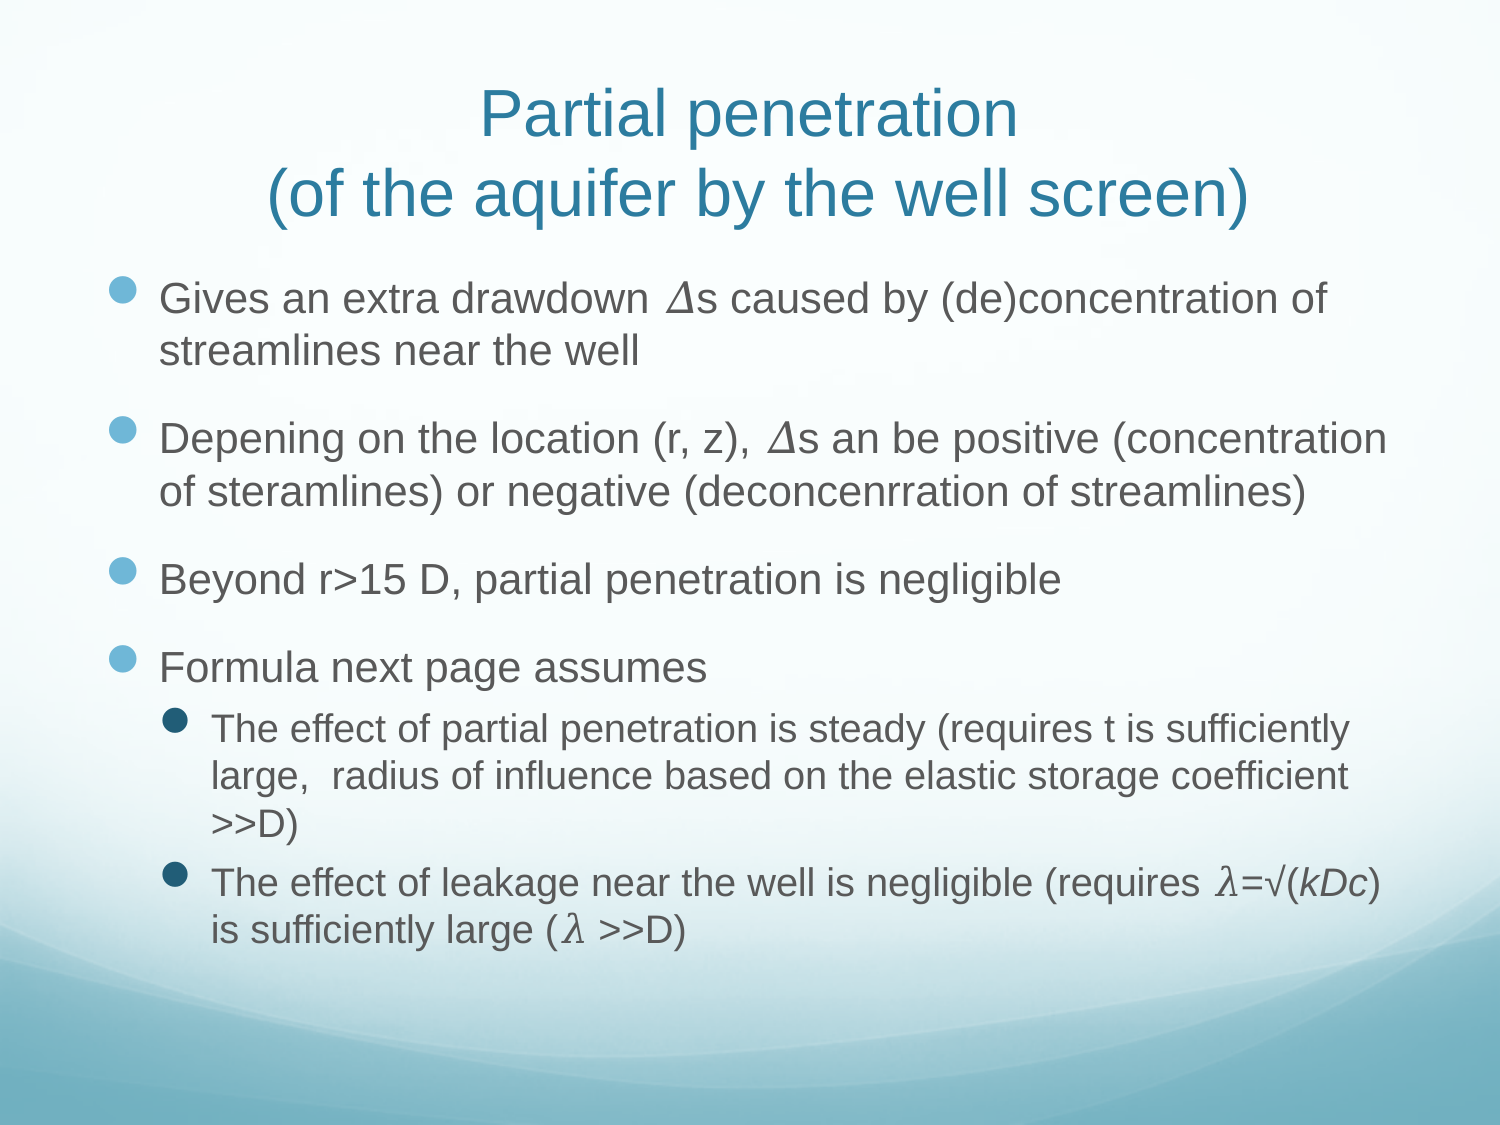

# Partial penetration (of the aquifer by the well screen)
Gives an extra drawdown 𝛥s caused by (de)concentration of streamlines near the well
Depening on the location (r, z), 𝛥s an be positive (concentration of steramlines) or negative (deconcenrration of streamlines)
Beyond r>15 D, partial penetration is negligible
Formula next page assumes
The effect of partial penetration is steady (requires t is sufficiently large,  radius of influence based on the elastic storage coefficient >>D)
The effect of leakage near the well is negligible (requires 𝜆=√(kDc) is sufficiently large (𝜆 >>D)